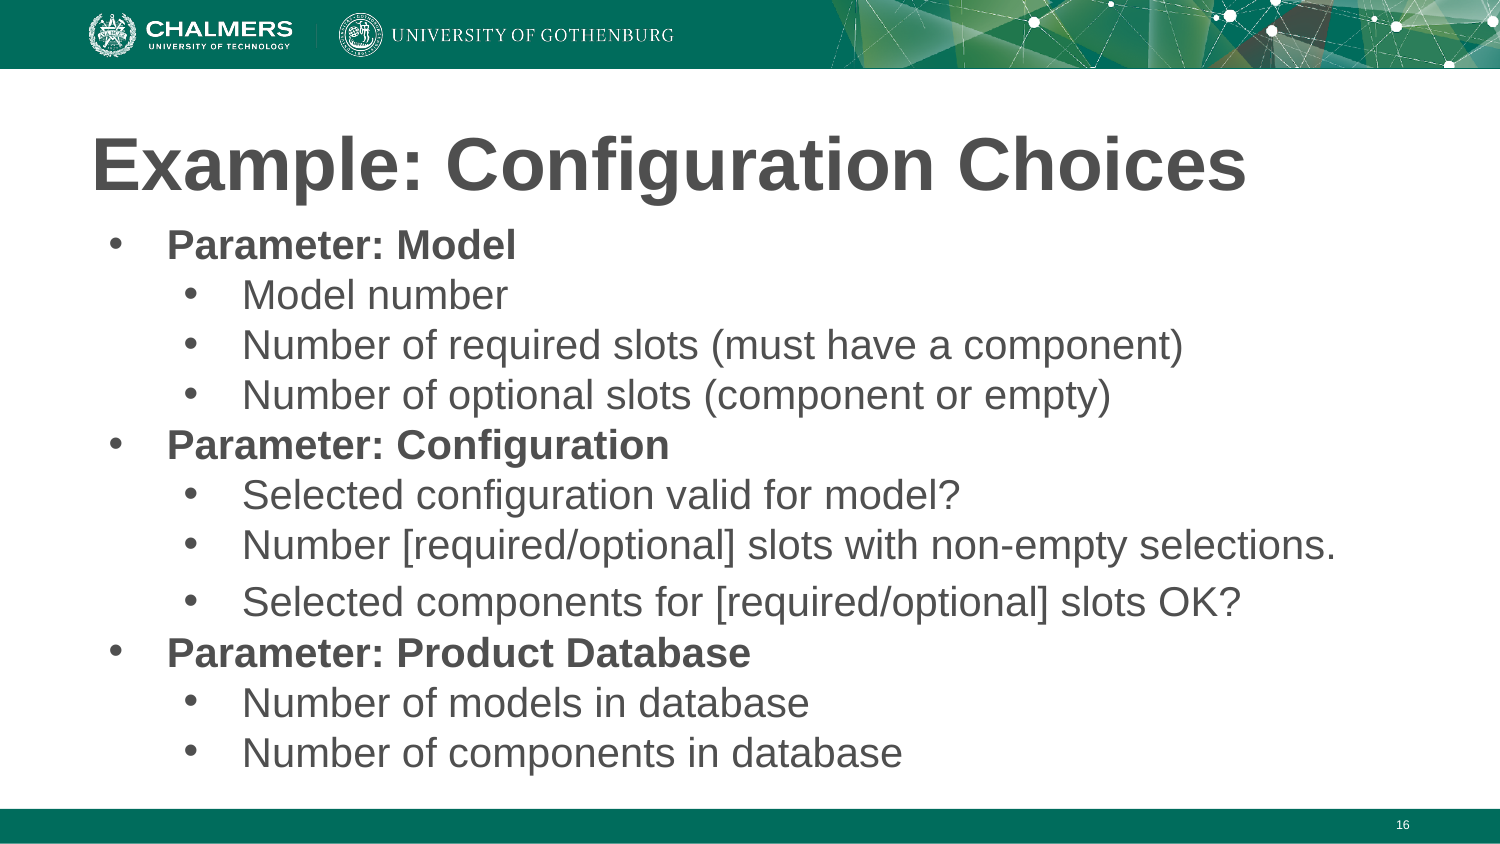

# Example: Configuration Choices
Parameter: Model
Model number
Number of required slots (must have a component)
Number of optional slots (component or empty)
Parameter: Configuration
Selected configuration valid for model?
Number [required/optional] slots with non-empty selections.
Selected components for [required/optional] slots OK?
Parameter: Product Database
Number of models in database
Number of components in database
16